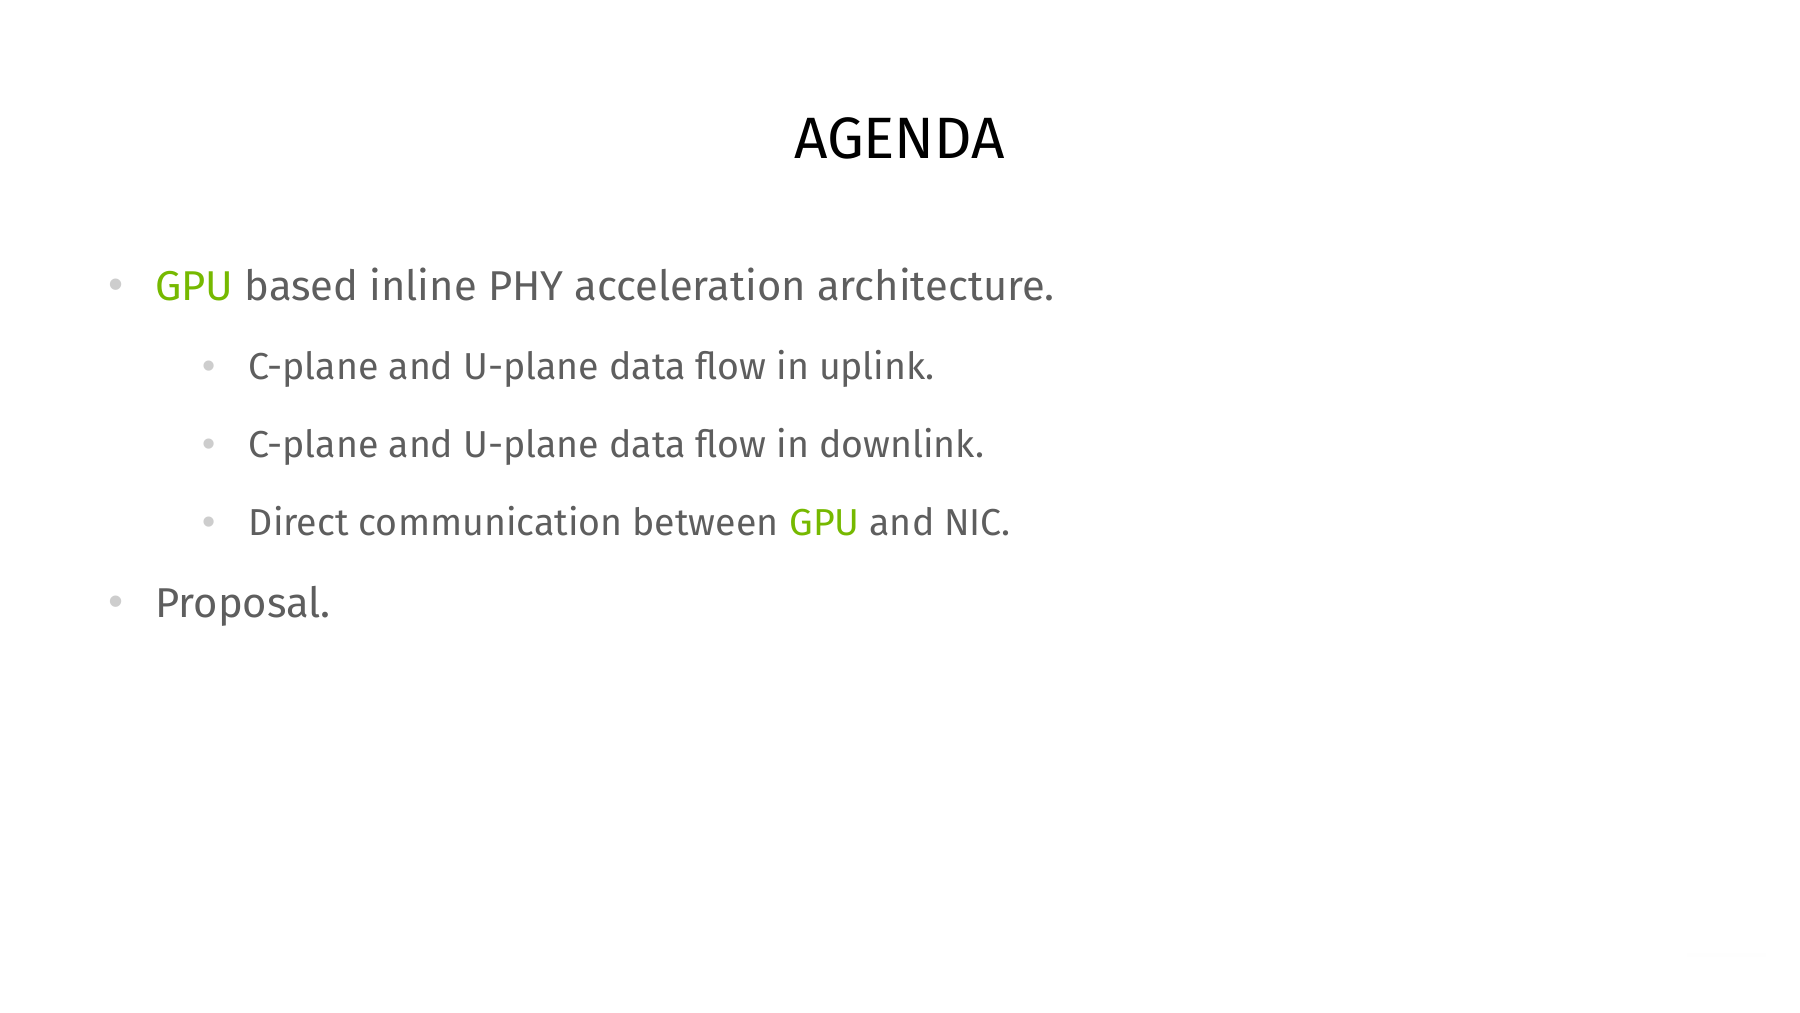

# agenda
GPU based inline PHY acceleration architecture.
C-plane and U-plane data flow in uplink.
C-plane and U-plane data flow in downlink.
Direct communication between GPU and NIC.
Proposal.